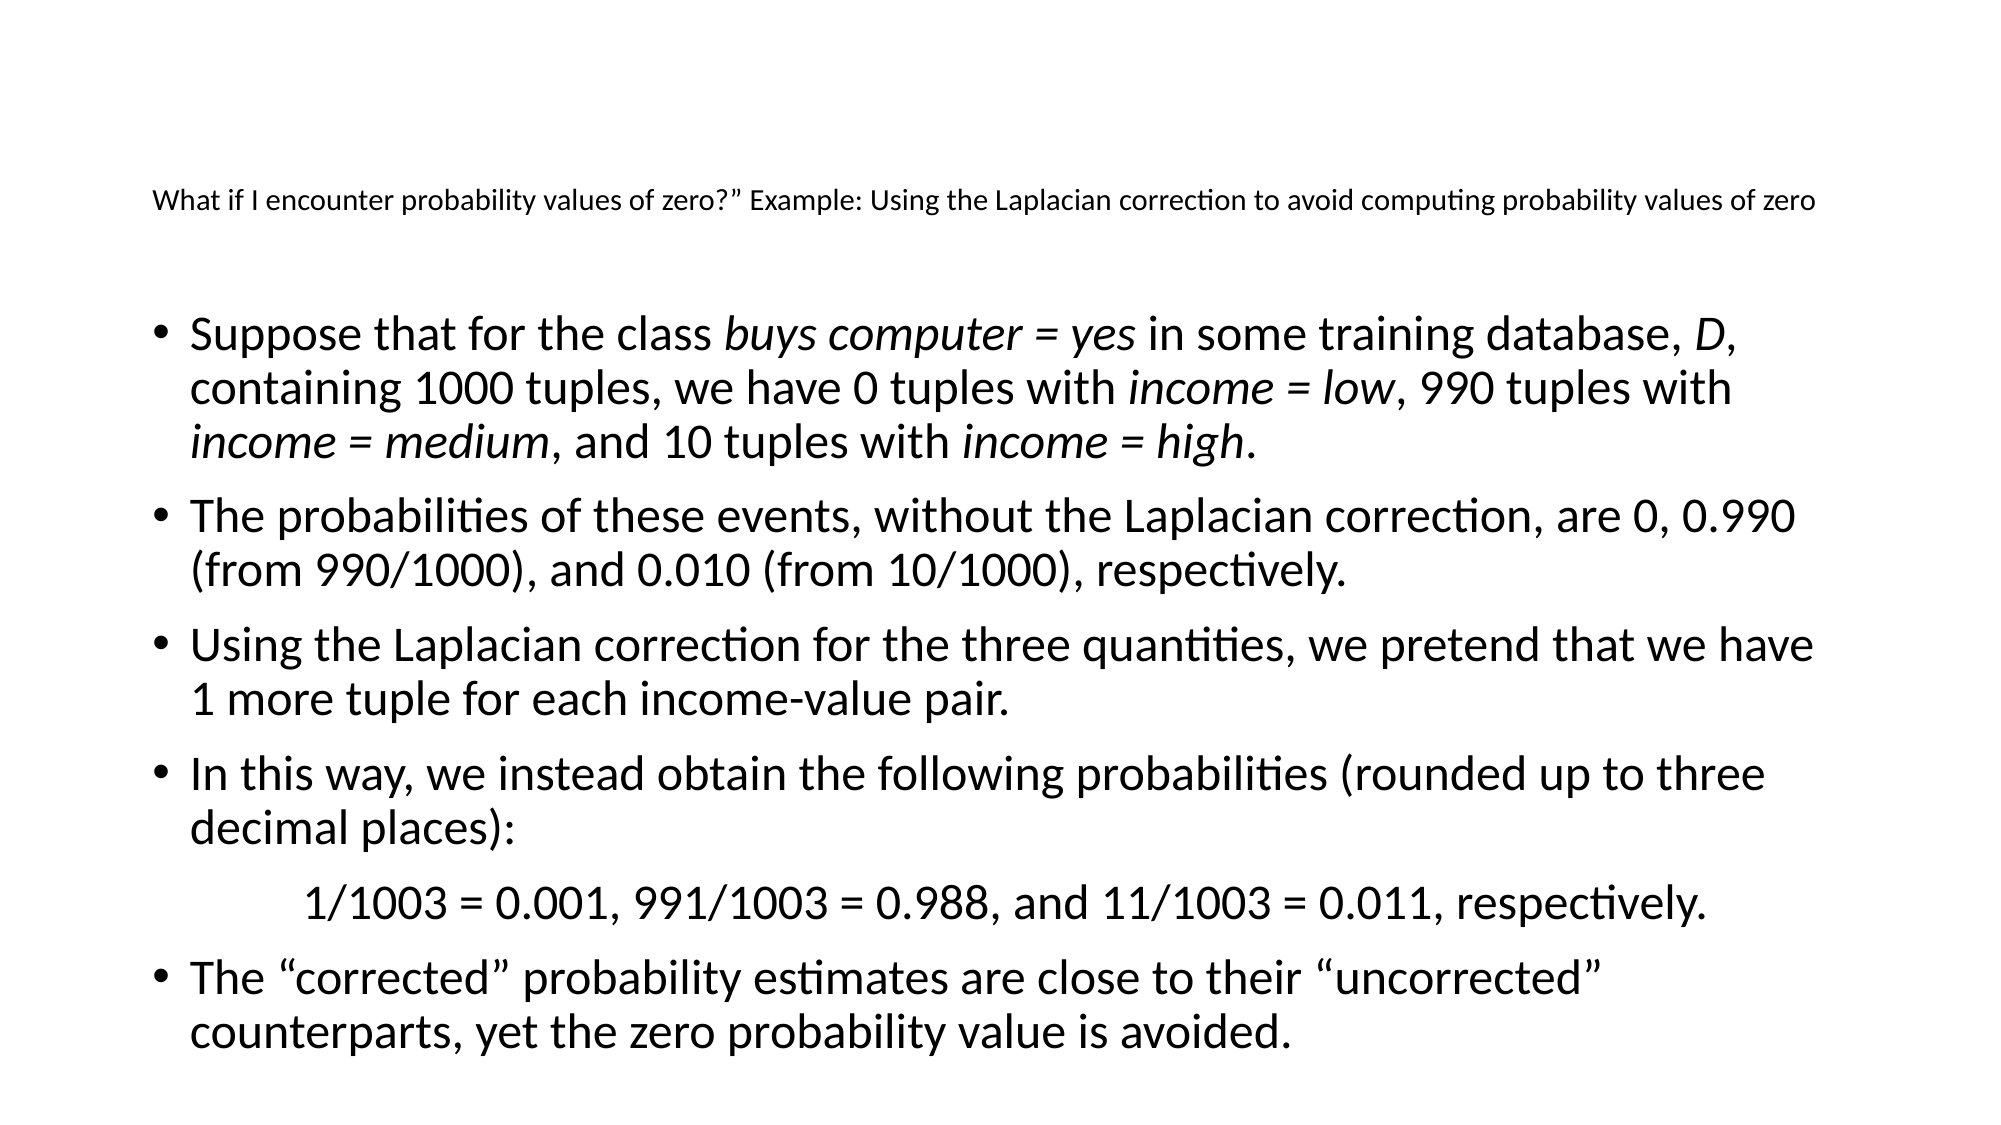

# What if I encounter probability values of zero?” Example: Using the Laplacian correction to avoid computing probability values of zero
Suppose that for the class buys computer = yes in some training database, D, containing 1000 tuples, we have 0 tuples with income = low, 990 tuples with income = medium, and 10 tuples with income = high.
The probabilities of these events, without the Laplacian correction, are 0, 0.990 (from 990/1000), and 0.010 (from 10/1000), respectively.
Using the Laplacian correction for the three quantities, we pretend that we have 1 more tuple for each income-value pair.
In this way, we instead obtain the following probabilities (rounded up to three decimal places):
	1/1003 = 0.001, 991/1003 = 0.988, and 11/1003 = 0.011, respectively.
The “corrected” probability estimates are close to their “uncorrected” counterparts, yet the zero probability value is avoided.